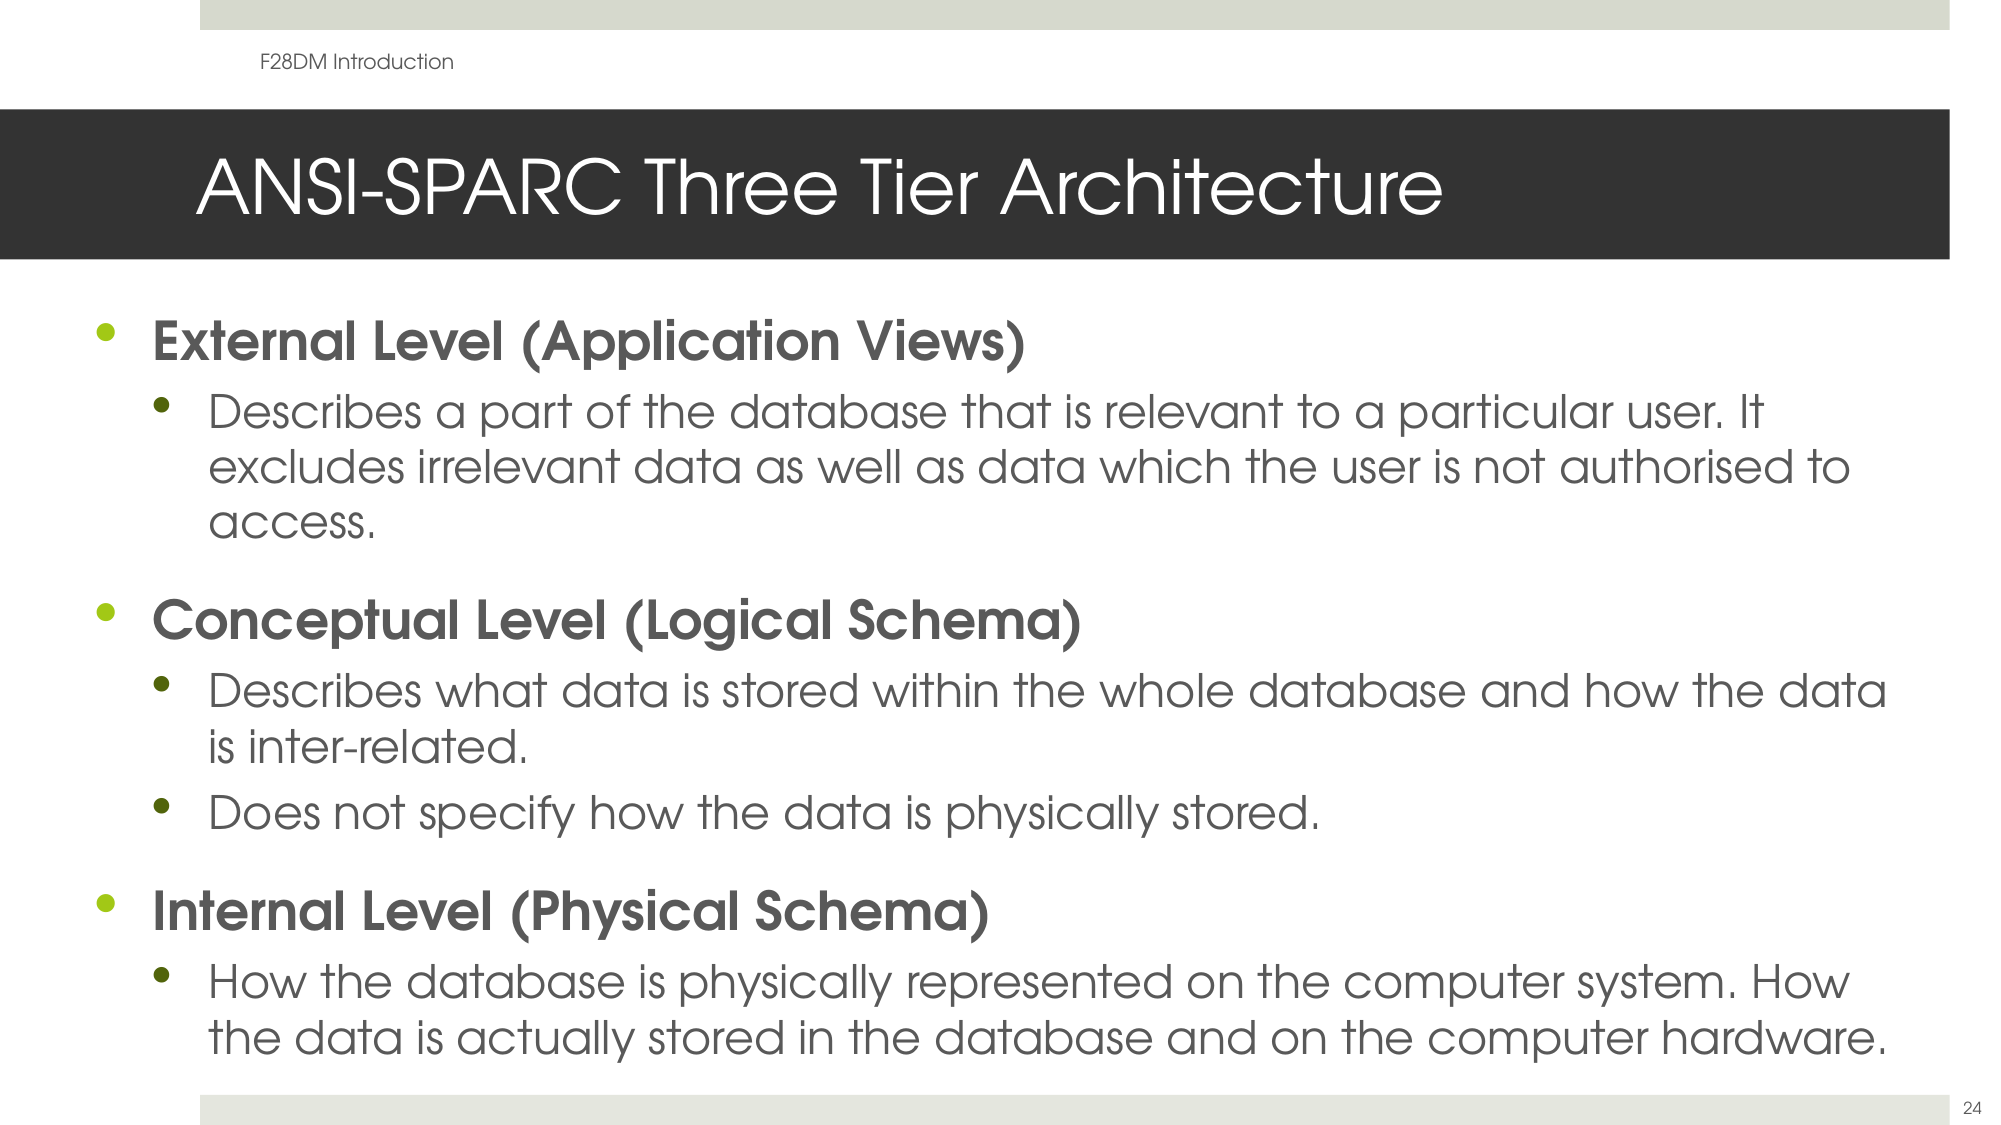

F28DM Introduction

# ANSI-SPARC Three Tier Architecture
External Level (Application Views)
Describes a part of the database that is relevant to a particular user. It excludes irrelevant data as well as data which the user is not authorised to access.
Conceptual Level (Logical Schema)
Describes what data is stored within the whole database and how the data is inter-related.
Does not specify how the data is physically stored.
Internal Level (Physical Schema)
How the database is physically represented on the computer system. How the data is actually stored in the database and on the computer hardware.
24